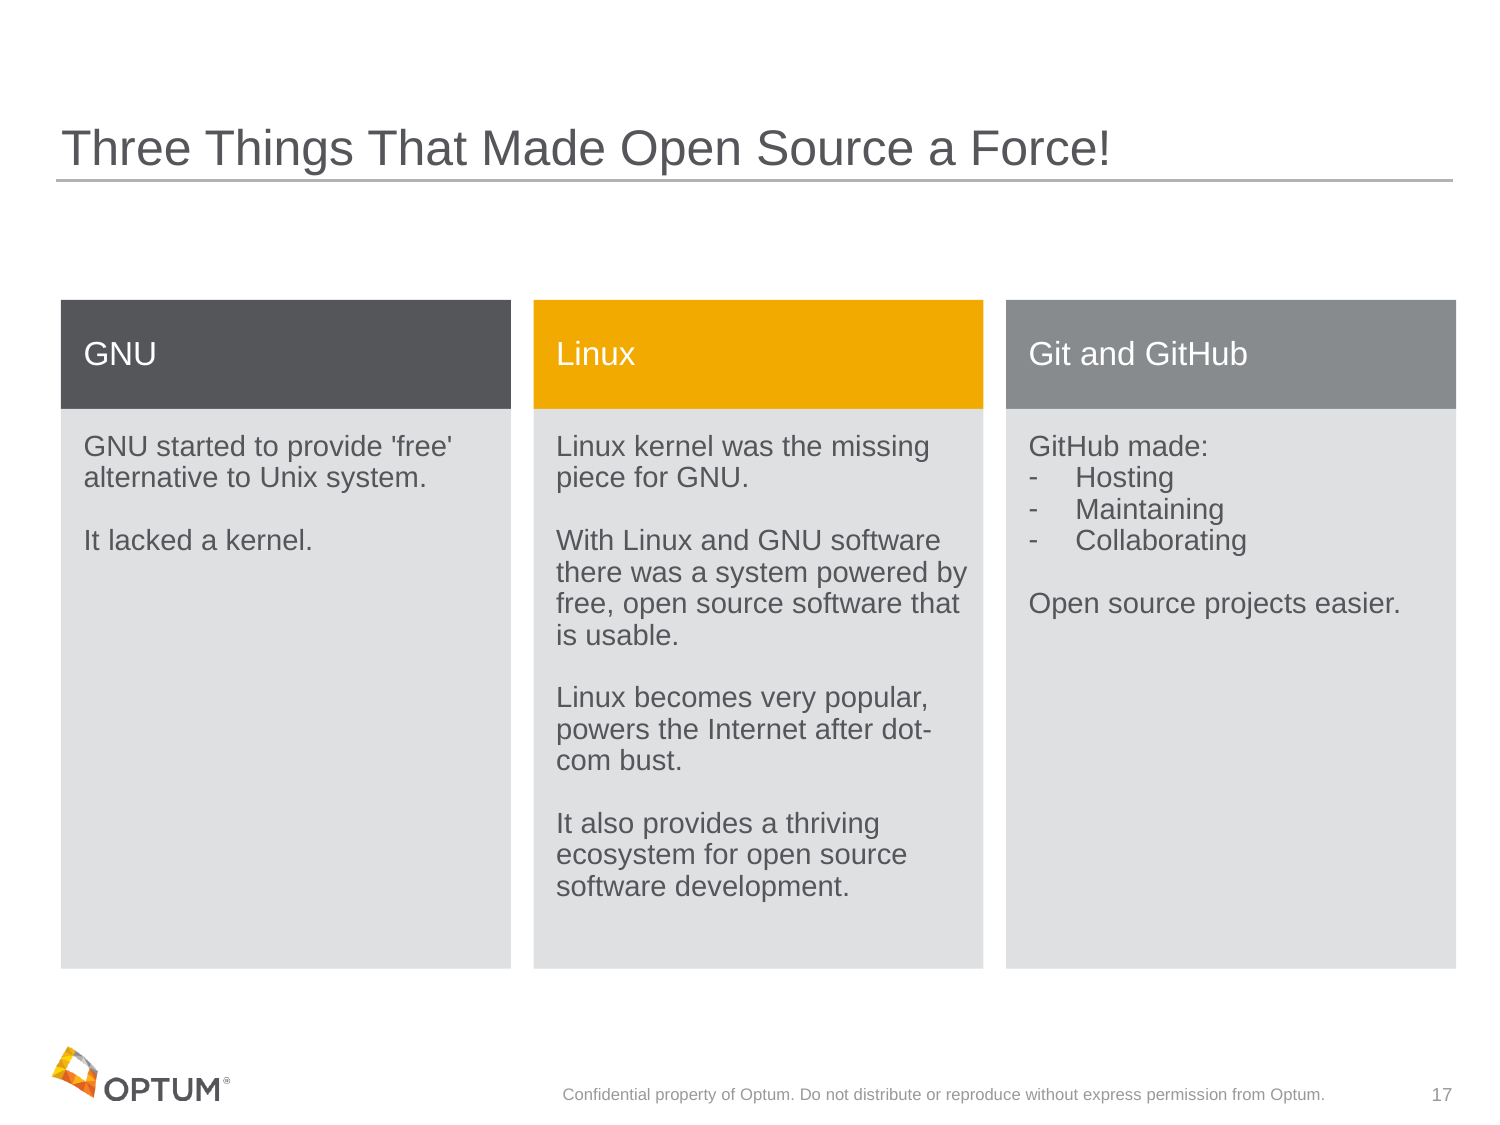

# Three Things That Made Open Source a Force!
GNU
Linux
Git and GitHub
GNU started to provide 'free' alternative to Unix system.

It lacked a kernel.

Linux kernel was the missing piece for GNU.

With Linux and GNU software there was a system powered by free, open source software that is usable.

Linux becomes very popular, powers the Internet after dot-com bust.

It also provides a thriving ecosystem for open source software development.
GitHub made:
Hosting
Maintaining
Collaborating

Open source projects easier.
Confidential property of Optum. Do not distribute or reproduce without express permission from Optum.
17